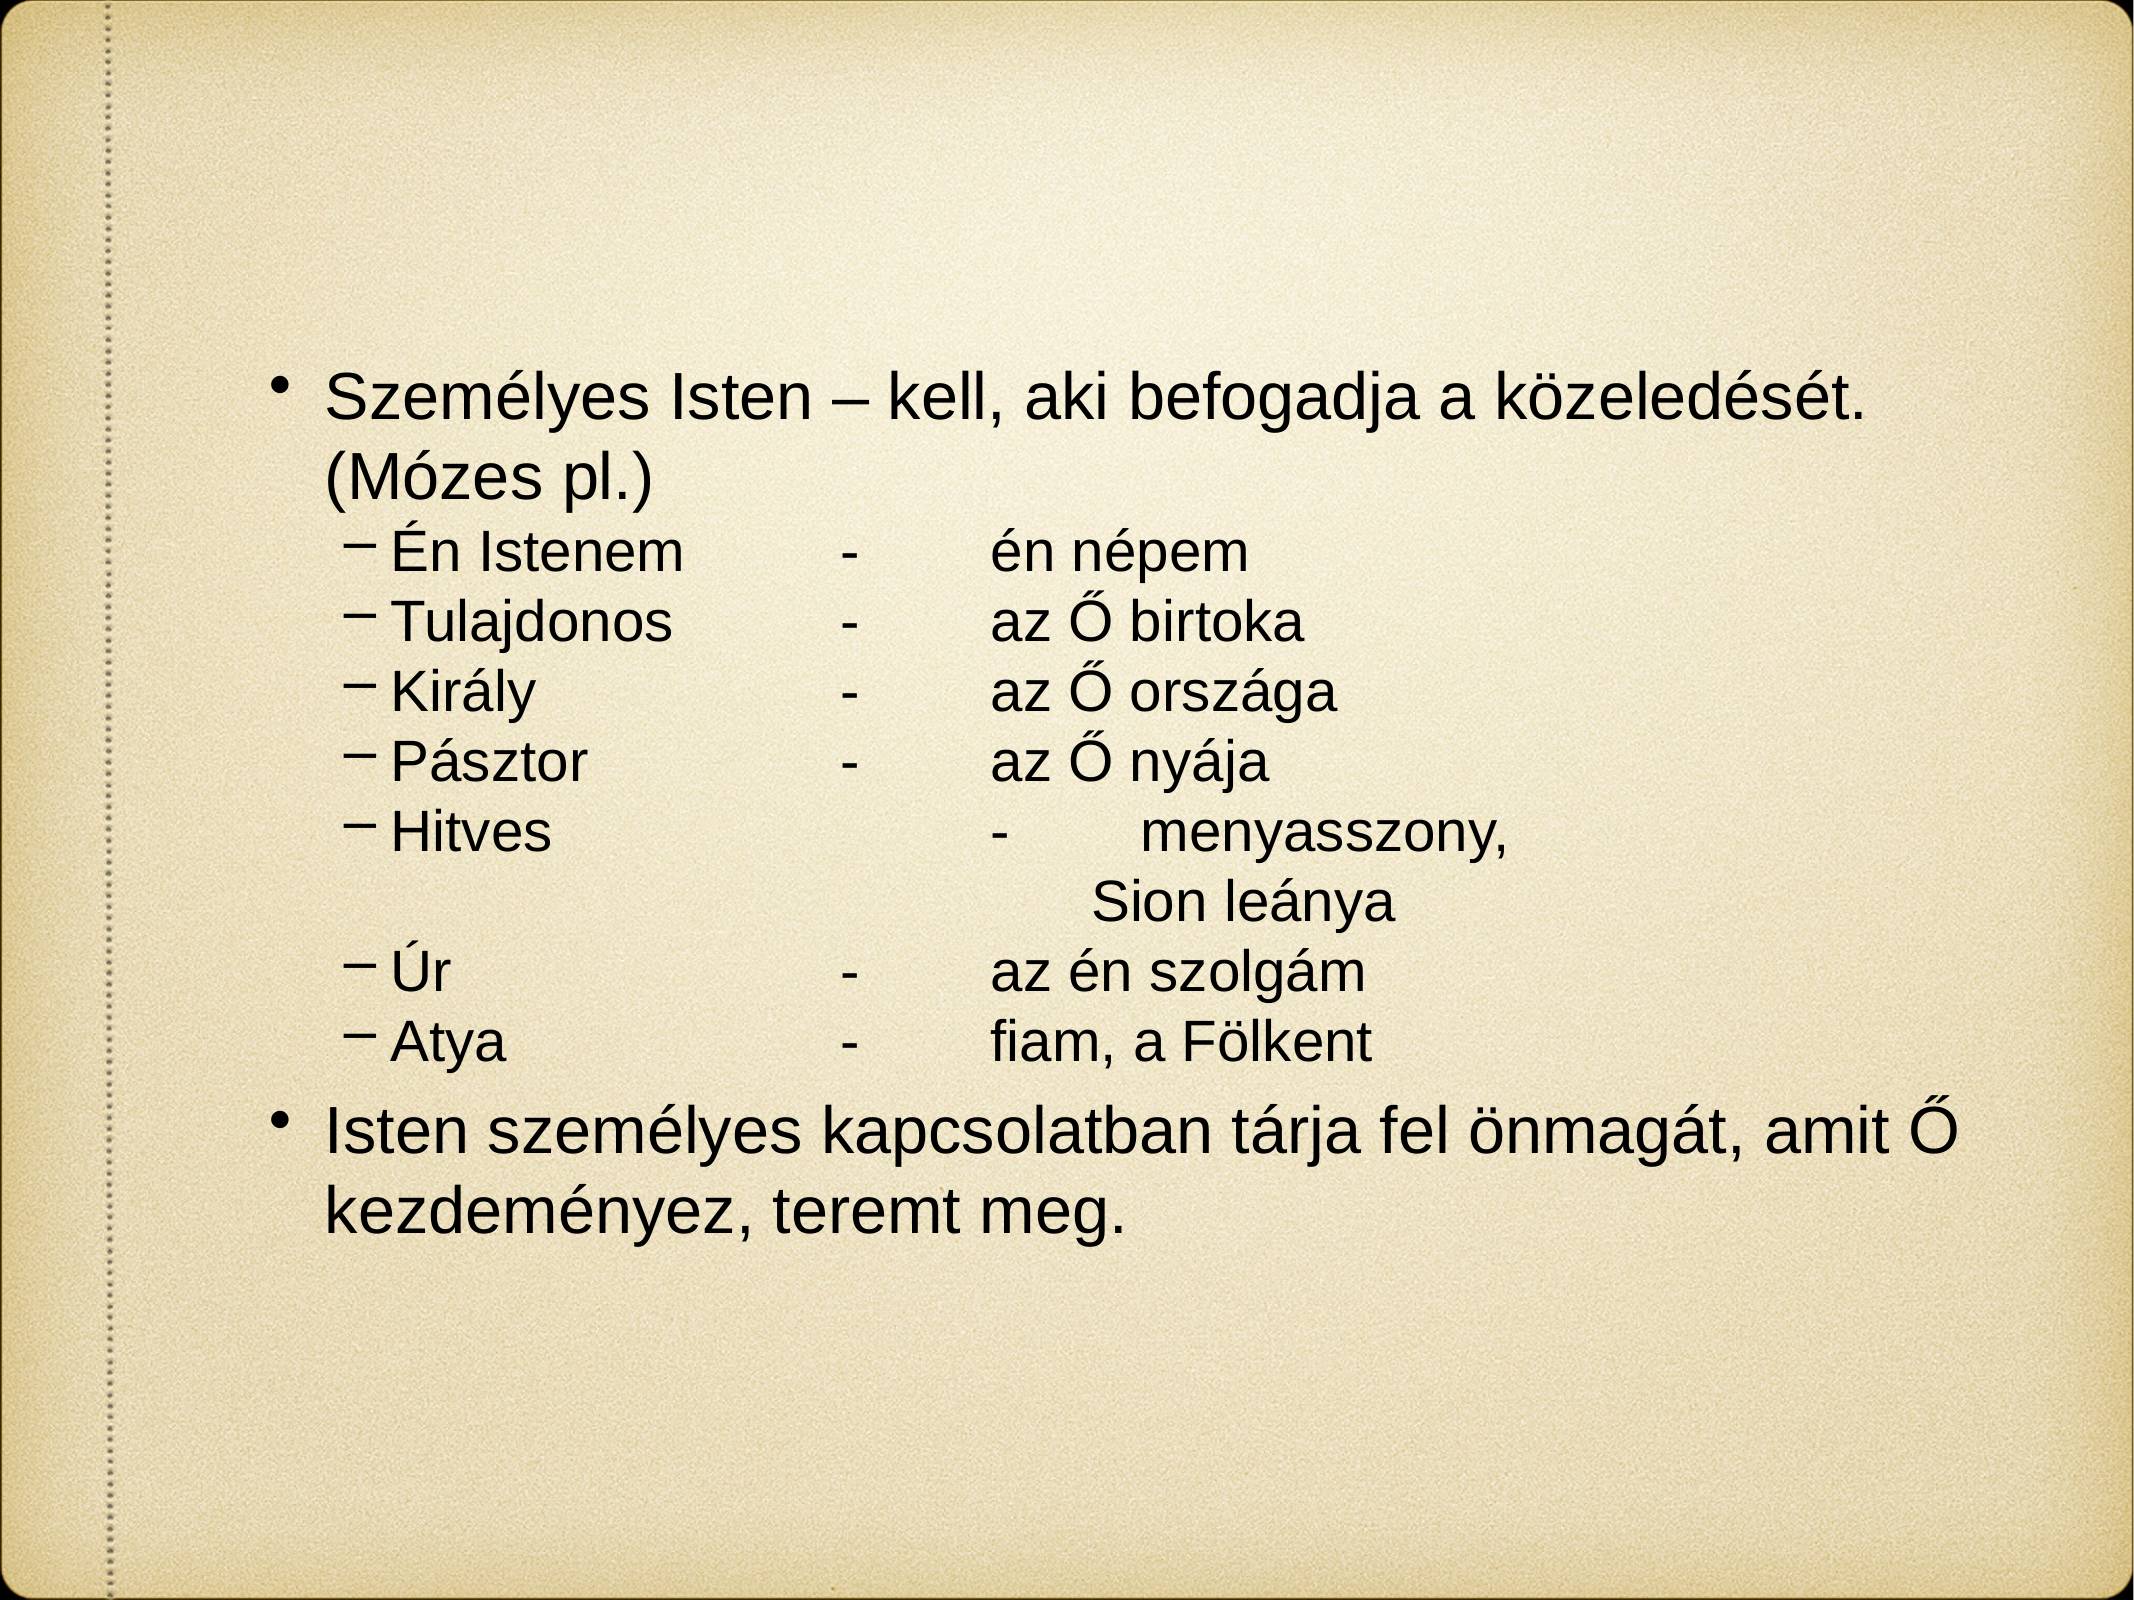

Személyes Isten – kell, aki befogadja a közeledését. (Mózes pl.)
Én Istenem		-	én népem
Tulajdonos		-	az Ő birtoka
Király			-	az Ő országa
Pásztor		-	az Ő nyája
Hitves			- 	menyasszony,
                                              Sion leánya
Úr			-	az én szolgám
Atya			-	fiam, a Fölkent
Isten személyes kapcsolatban tárja fel önmagát, amit Ő kezdeményez, teremt meg.